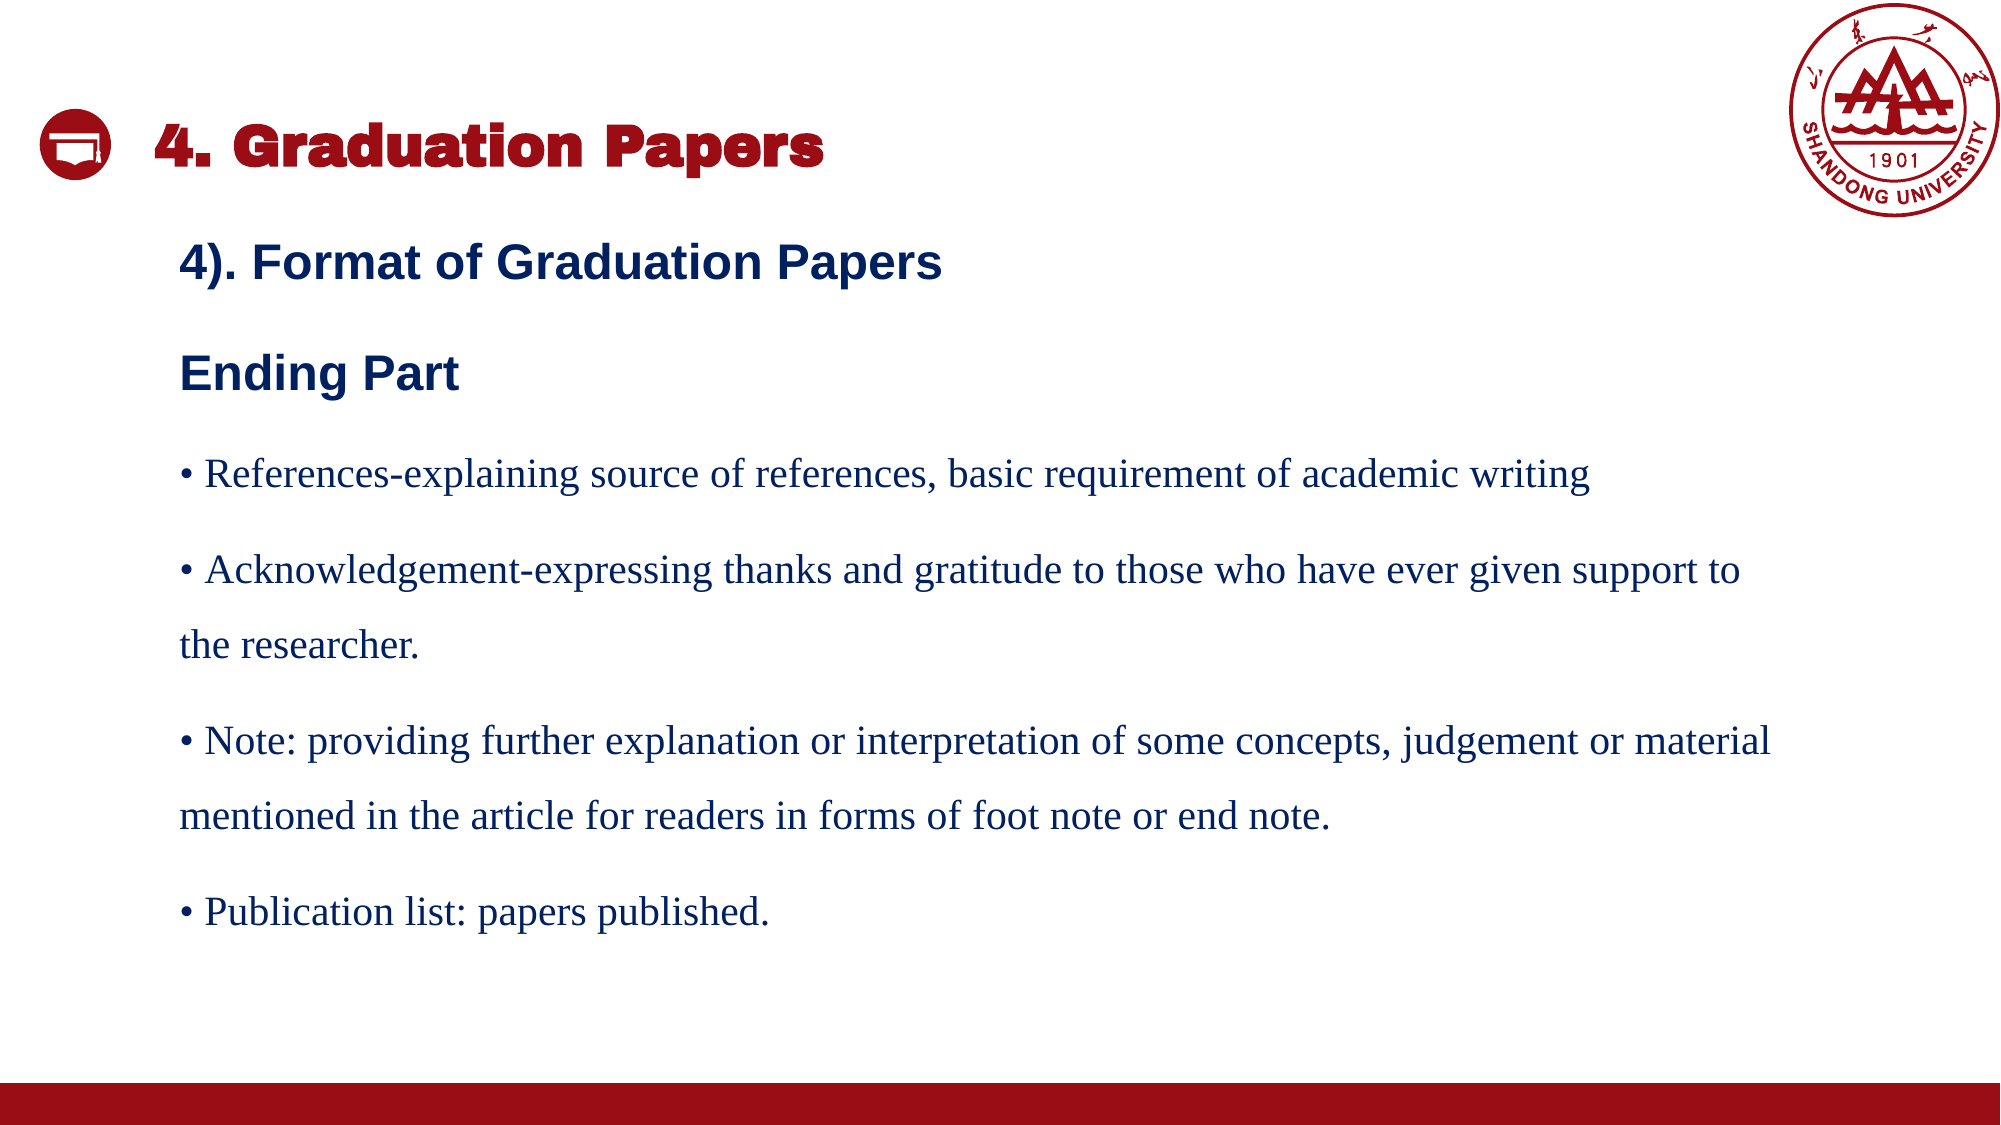

4. Graduation Papers

4). Format of Graduation Papers
Ending Part
• References-explaining source of references, basic requirement of academic writing
• Acknowledgement-expressing thanks and gratitude to those who have ever given support to the researcher.
• Note: providing further explanation or interpretation of some concepts, judgement or material mentioned in the article for readers in forms of foot note or end note.
• Publication list: papers published.